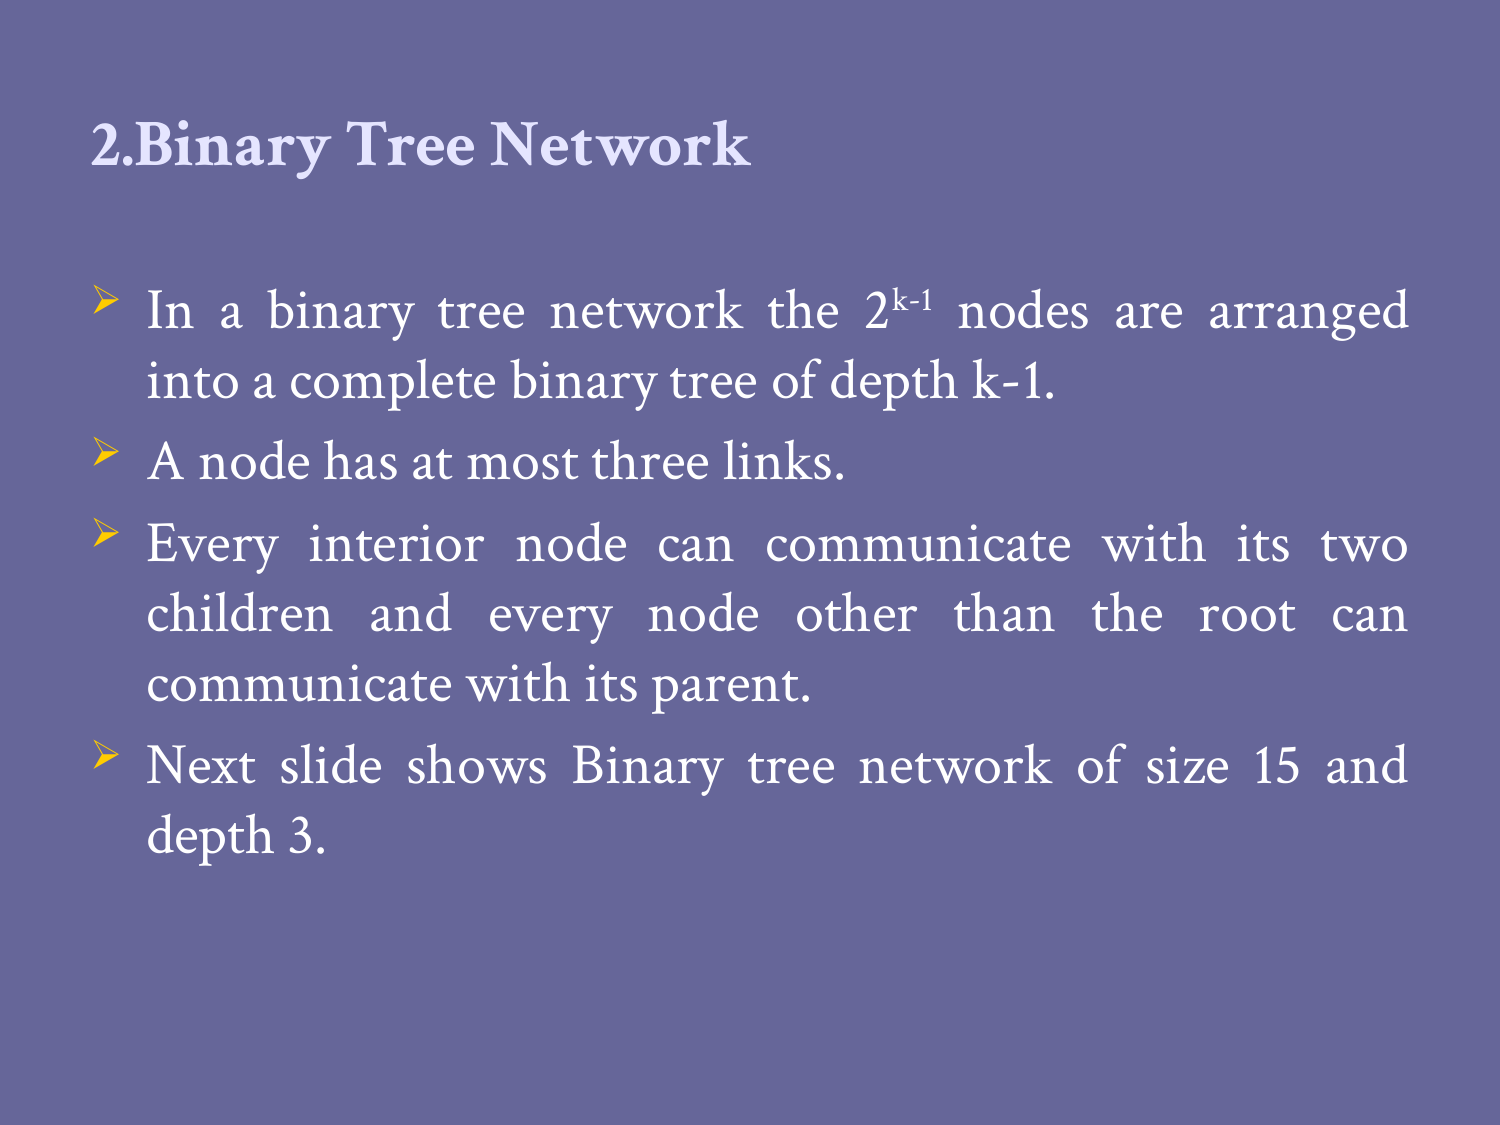

# 2.Binary Tree Network
In a binary tree network the 2k-1 nodes are arranged into a complete binary tree of depth k-1.
A node has at most three links.
Every interior node can communicate with its two children and every node other than the root can communicate with its parent.
Next slide shows Binary tree network of size 15 and depth 3.